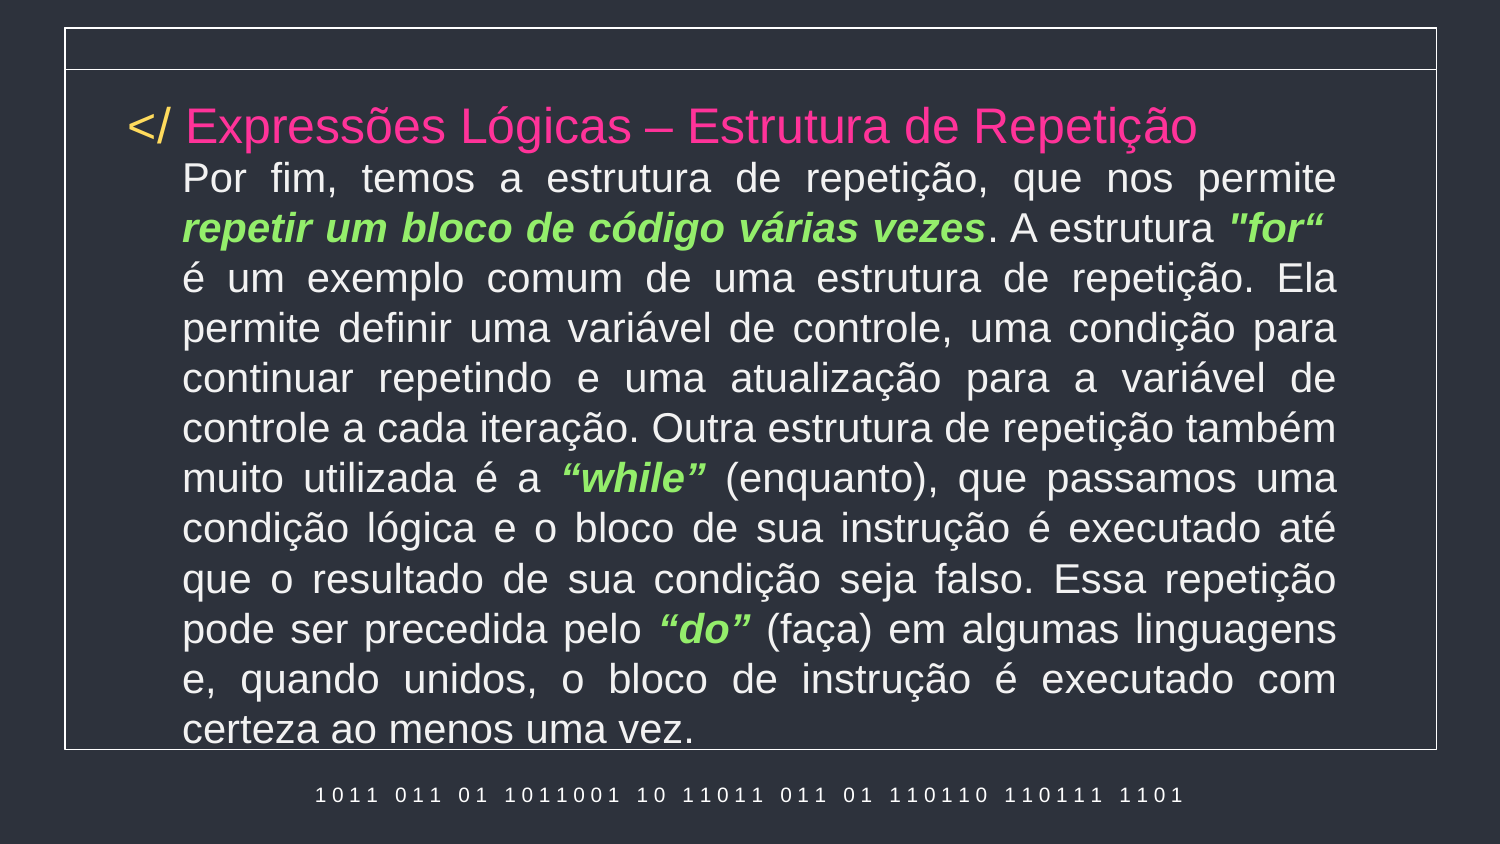

# </ Expressões Lógicas – Estrutura de Repetição
Por fim, temos a estrutura de repetição, que nos permite repetir um bloco de código várias vezes. A estrutura "for“  é um exemplo comum de uma estrutura de repetição. Ela permite definir uma variável de controle, uma condição para continuar repetindo e uma atualização para a variável de controle a cada iteração. Outra estrutura de repetição também muito utilizada é a “while” (enquanto), que passamos uma condição lógica e o bloco de sua instrução é executado até que o resultado de sua condição seja falso. Essa repetição pode ser precedida pelo “do” (faça) em algumas linguagens e, quando unidos, o bloco de instrução é executado com certeza ao menos uma vez.